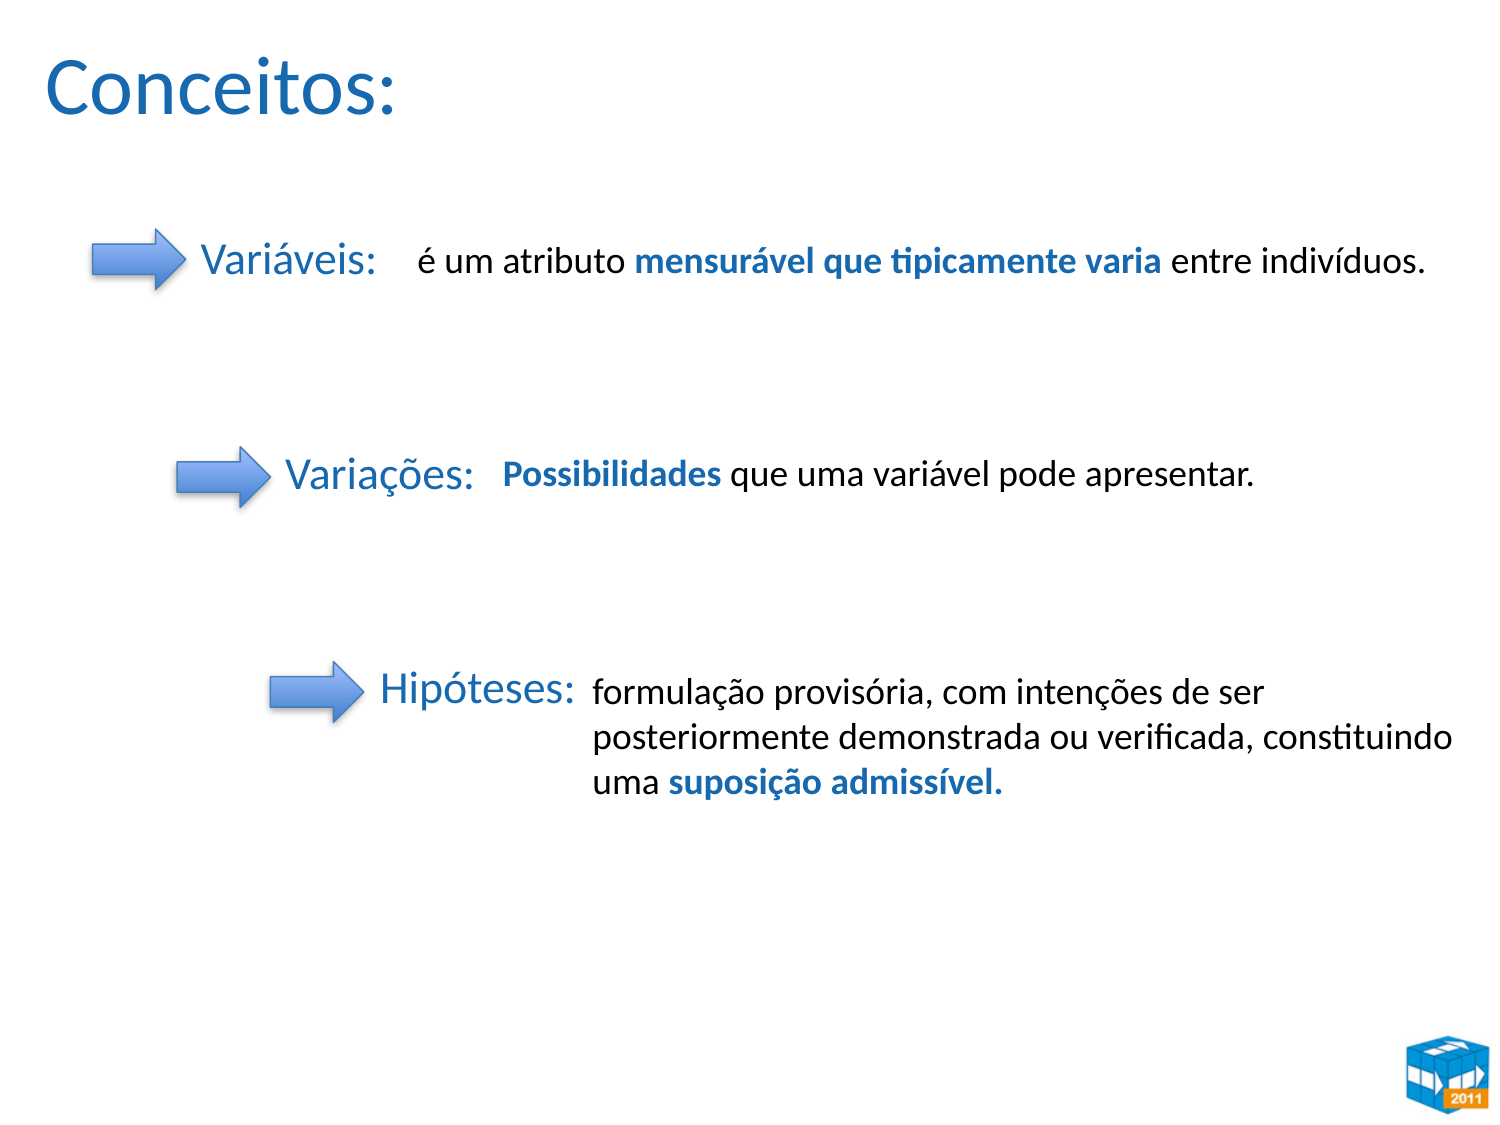

Conceitos:
Variáveis:

é um atributo mensurável que tipicamente varia entre indivíduos.
Variações:
Possibilidades que uma variável pode apresentar.

Hipóteses:
formulação provisória, com intenções de ser posteriormente demonstrada ou verificada, constituindo uma suposição admissível.